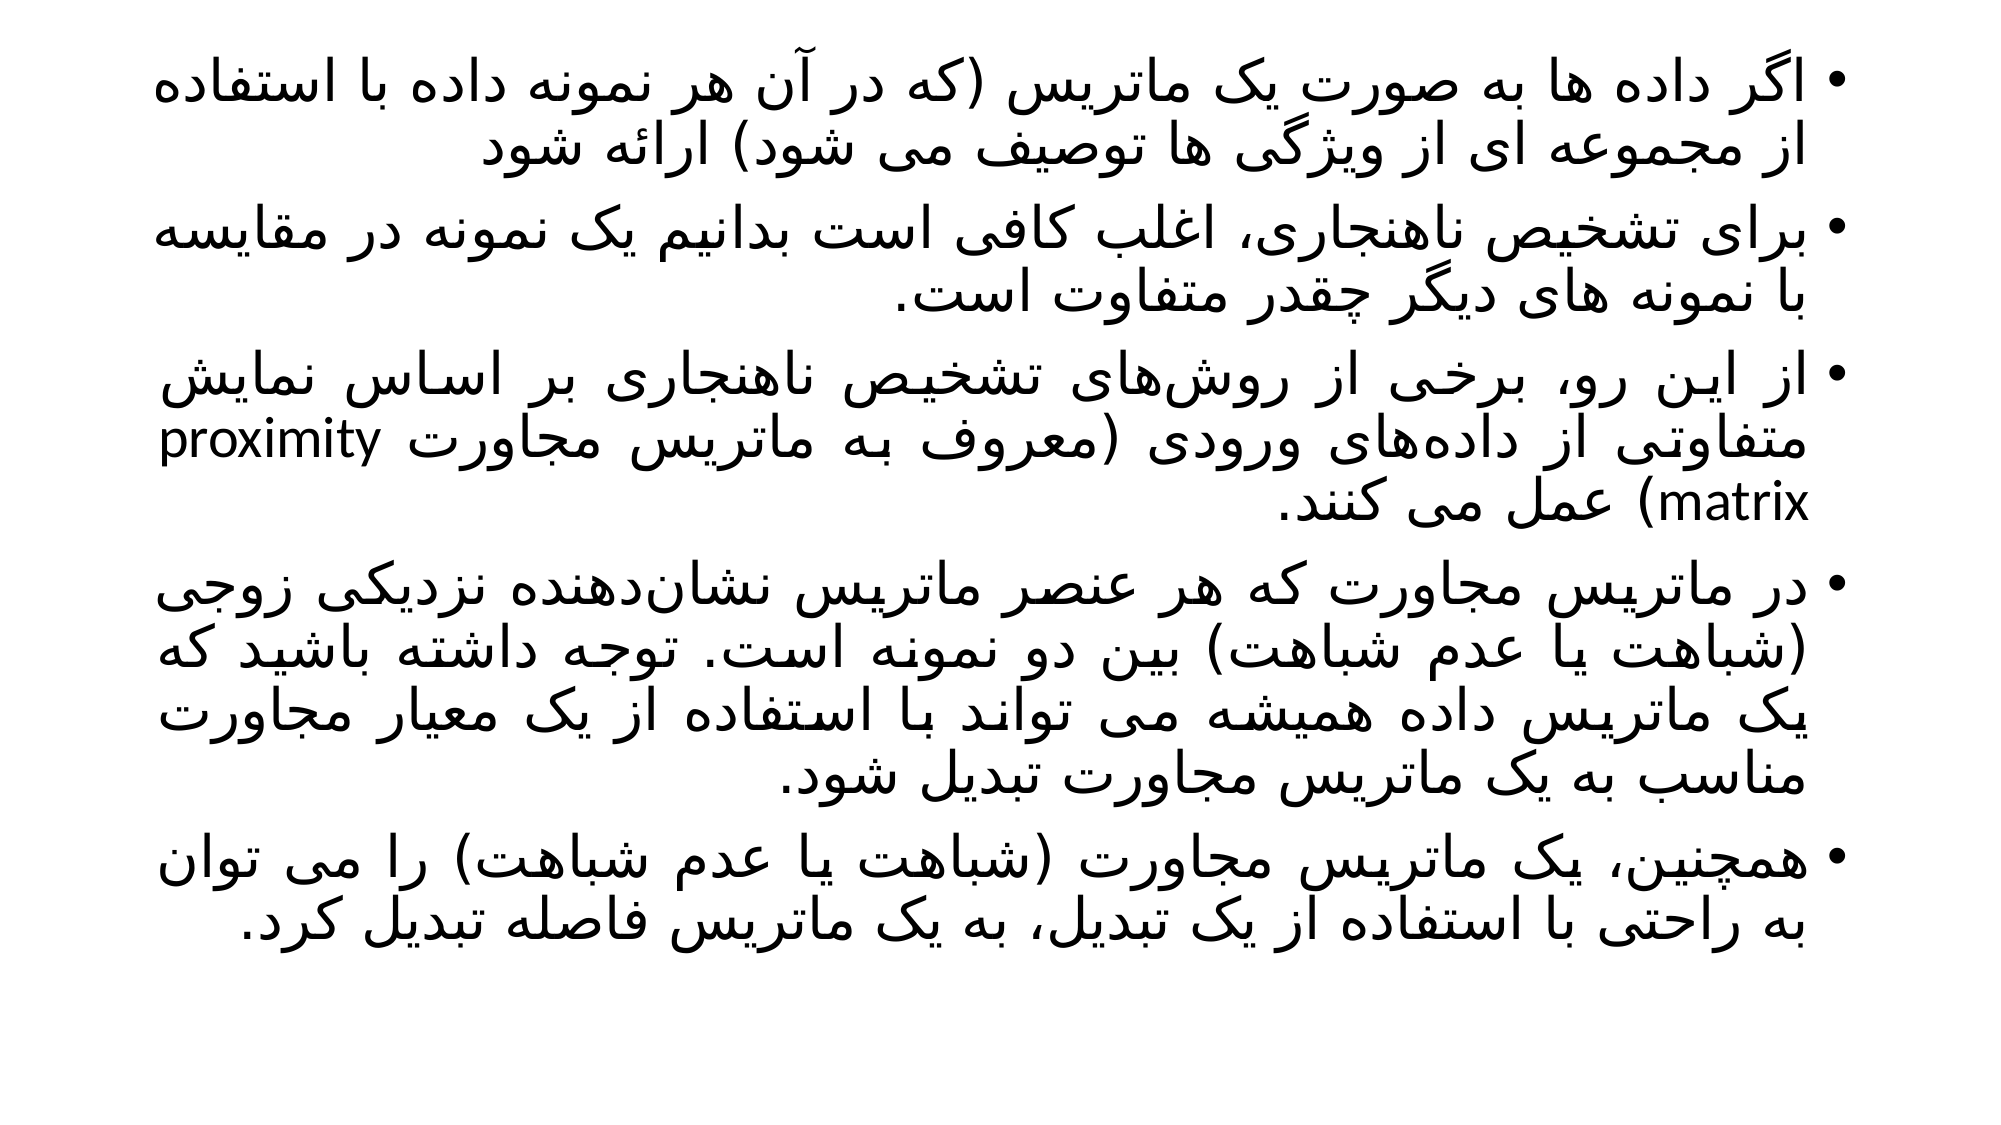

اگر داده ها به صورت یک ماتریس (که در آن هر نمونه داده با استفاده از مجموعه ای از ویژگی ها توصیف می شود) ارائه شود
برای تشخیص ناهنجاری، اغلب کافی است بدانیم یک نمونه در مقایسه با نمونه های دیگر چقدر متفاوت است.
از این رو، برخی از روش‌های تشخیص ناهنجاری بر اساس نمایش متفاوتی از داده‌های ورودی (معروف به ماتریس مجاورت proximity matrix) عمل می کنند.
در ماتریس مجاورت که هر عنصر ماتریس نشان‌دهنده نزدیکی زوجی (شباهت یا عدم شباهت) بین دو نمونه است. توجه داشته باشید که یک ماتریس داده همیشه می تواند با استفاده از یک معیار مجاورت مناسب به یک ماتریس مجاورت تبدیل شود.
همچنین، یک ماتریس مجاورت (شباهت یا عدم شباهت) را می توان به راحتی با استفاده از یک تبدیل، به یک ماتریس فاصله تبدیل کرد.